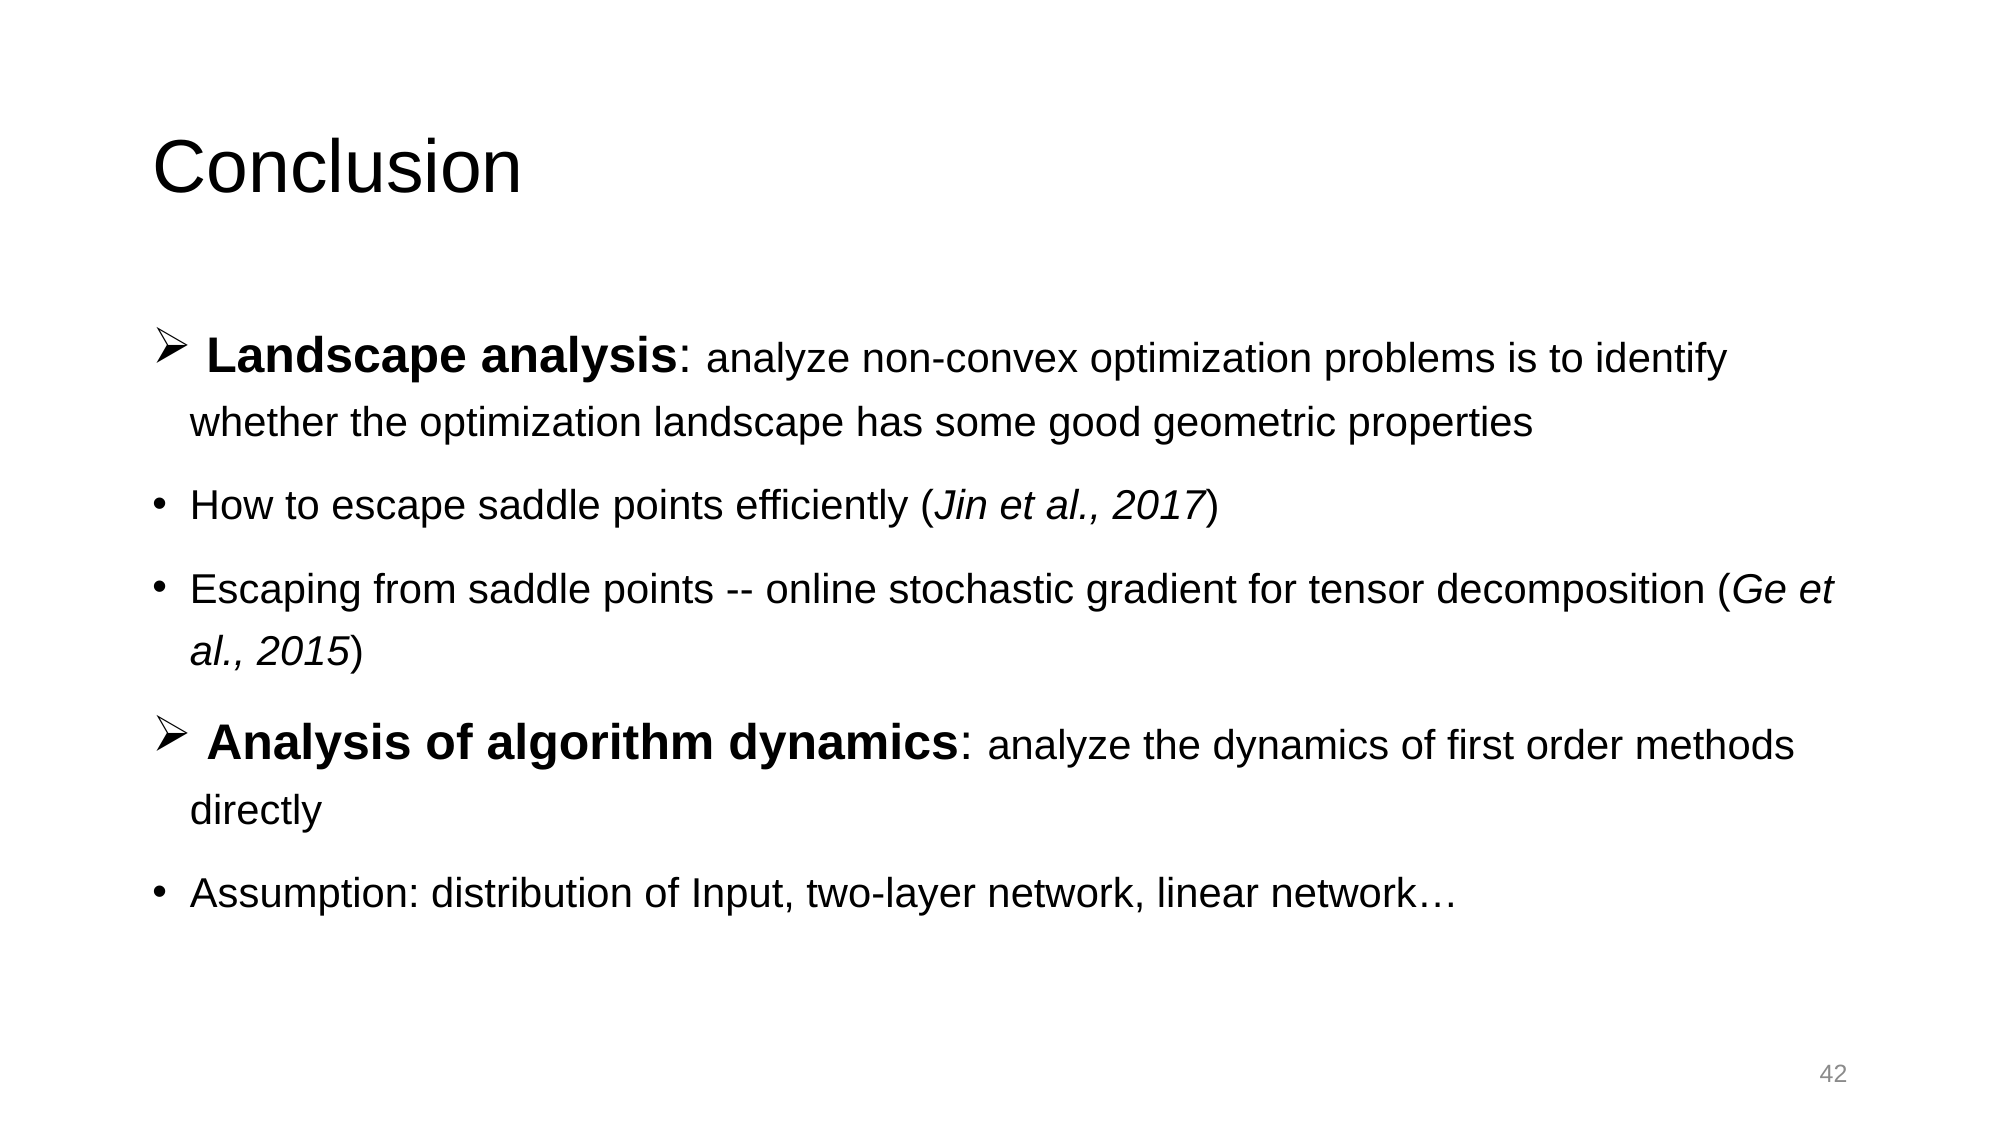

# Conclusion
 Landscape analysis: analyze non-convex optimization problems is to identify whether the optimization landscape has some good geometric properties
How to escape saddle points efficiently (Jin et al., 2017)
Escaping from saddle points -- online stochastic gradient for tensor decomposition (Ge et al., 2015)
 Analysis of algorithm dynamics: analyze the dynamics of first order methods directly
Assumption: distribution of Input, two-layer network, linear network…
42